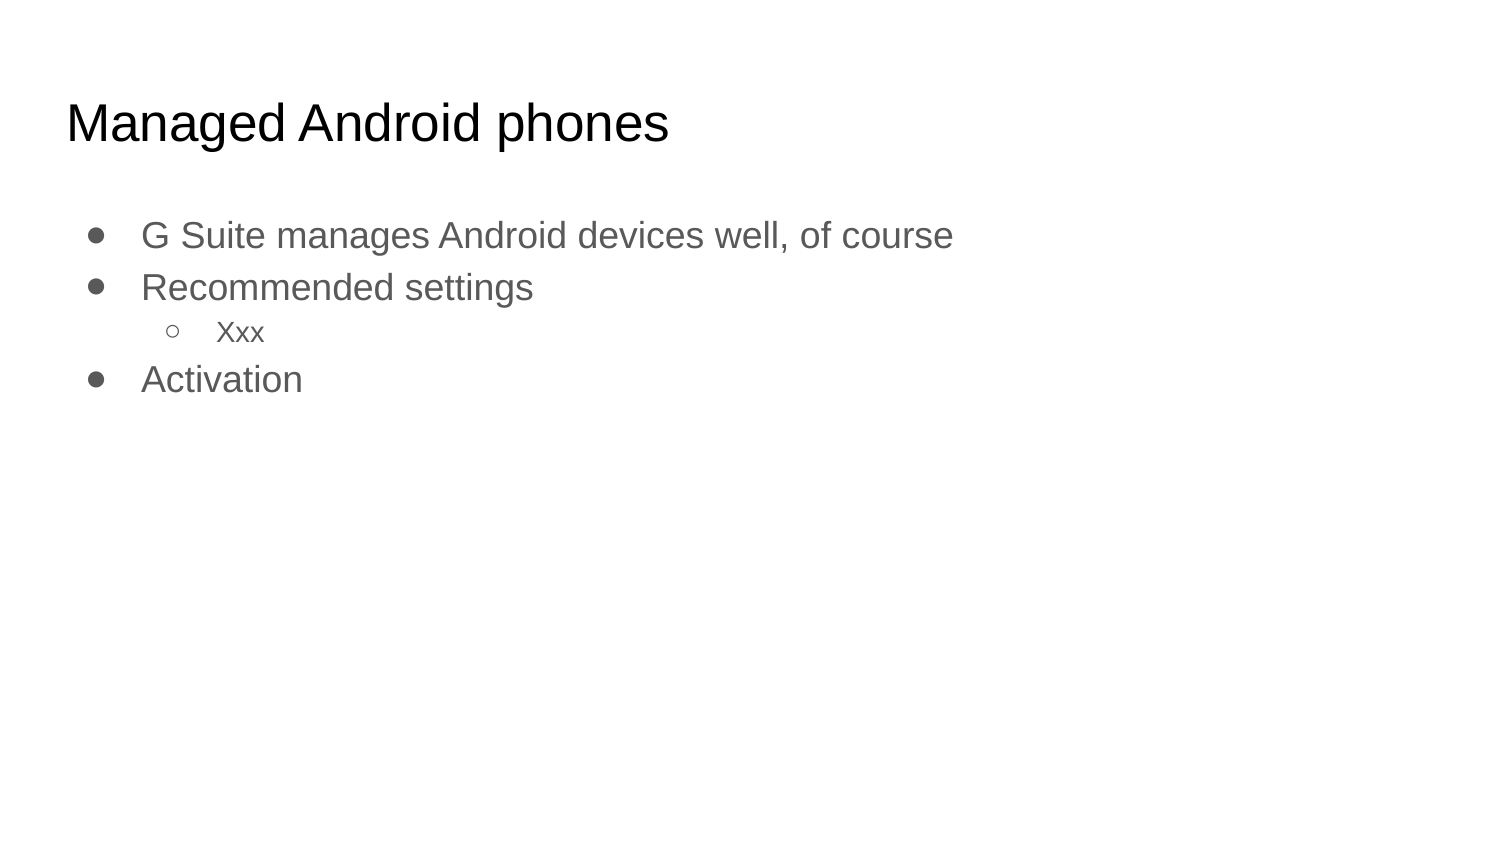

# Managed Android phones
G Suite manages Android devices well, of course
Recommended settings
Xxx
Activation